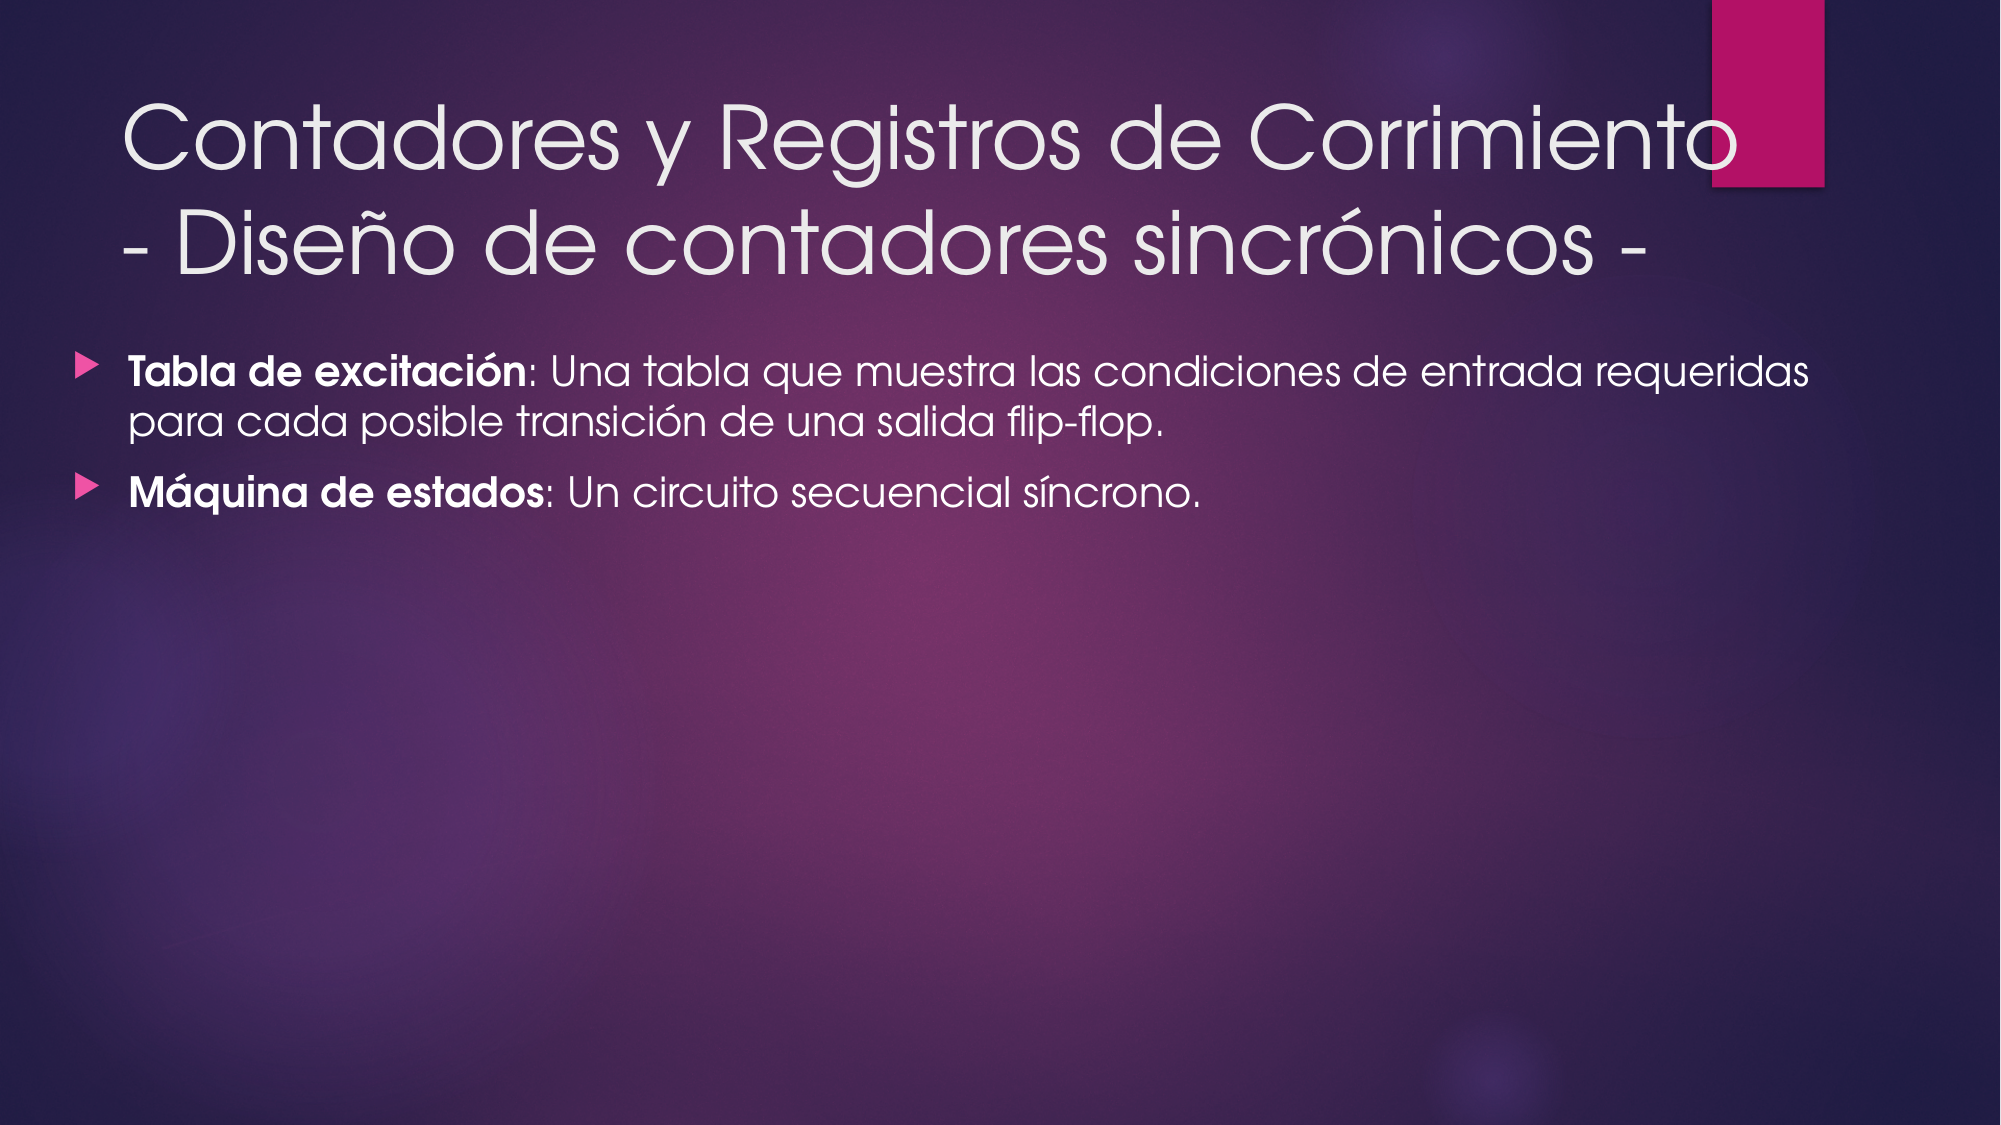

# Contadores y Registros de Corrimiento - Diseño de contadores sincrónicos -
Tabla de excitación: Una tabla que muestra las condiciones de entrada requeridas para cada posible transición de una salida flip-flop.
Máquina de estados: Un circuito secuencial síncrono.